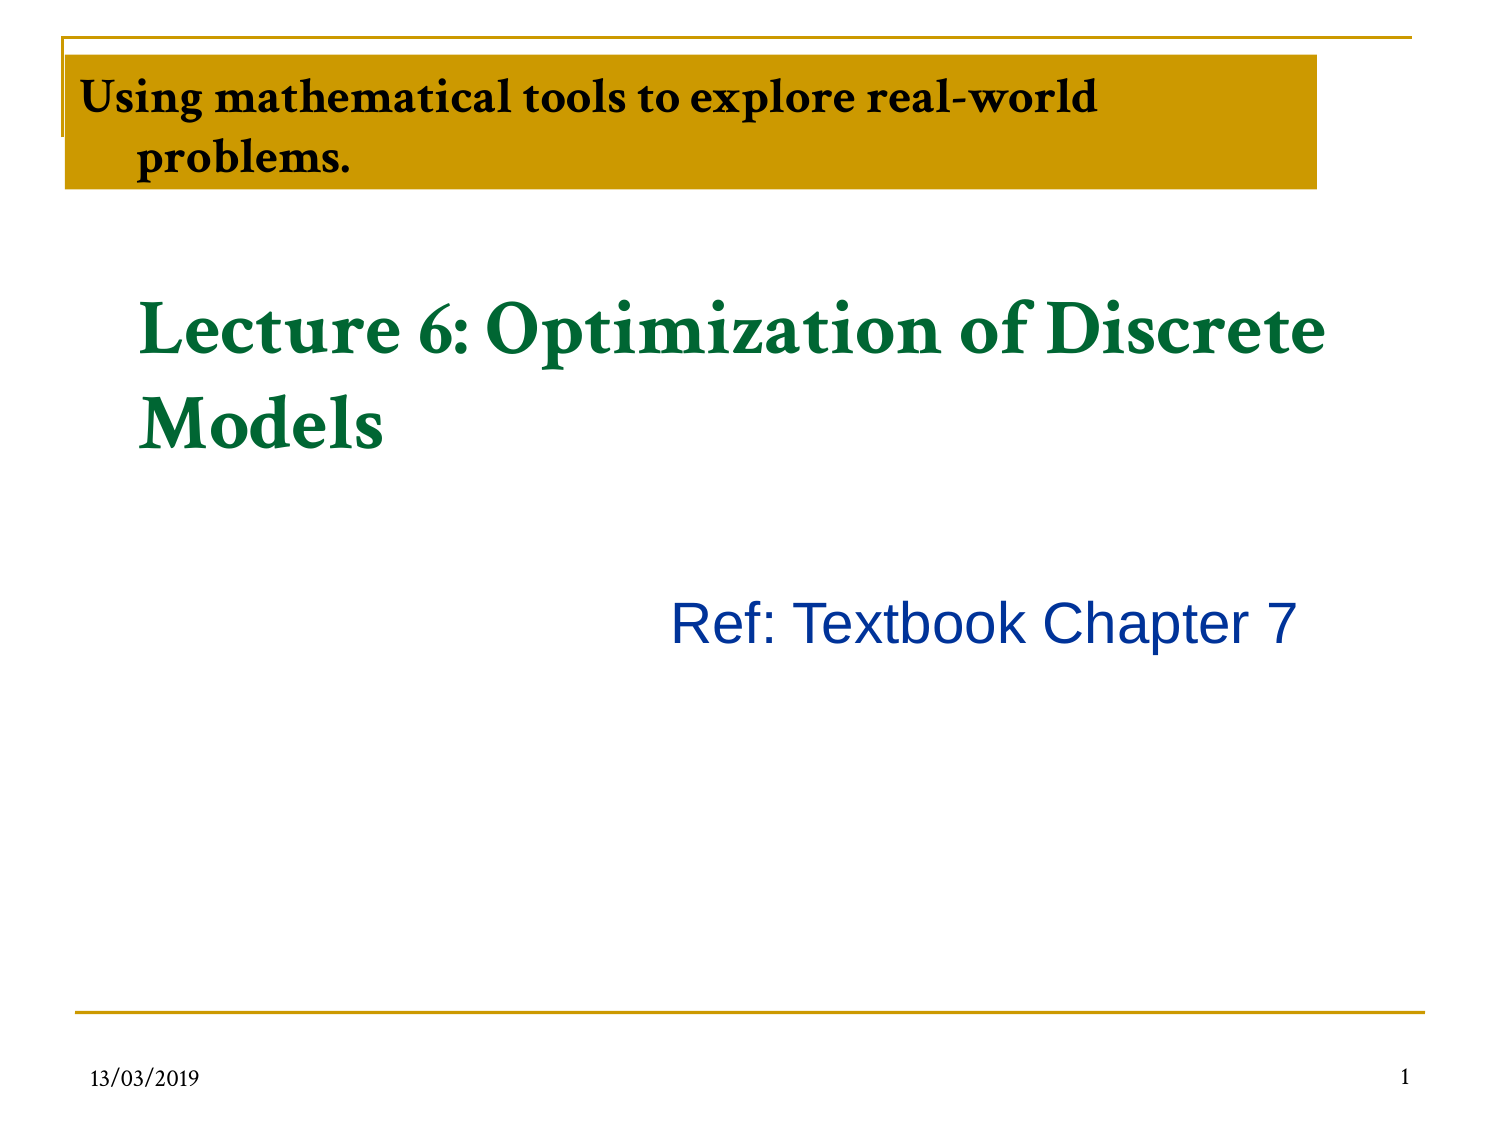

Using mathematical tools to explore real-world problems.
# Lecture 6: Optimization of Discrete Models
Ref: Textbook Chapter 7

13/03/2019
1